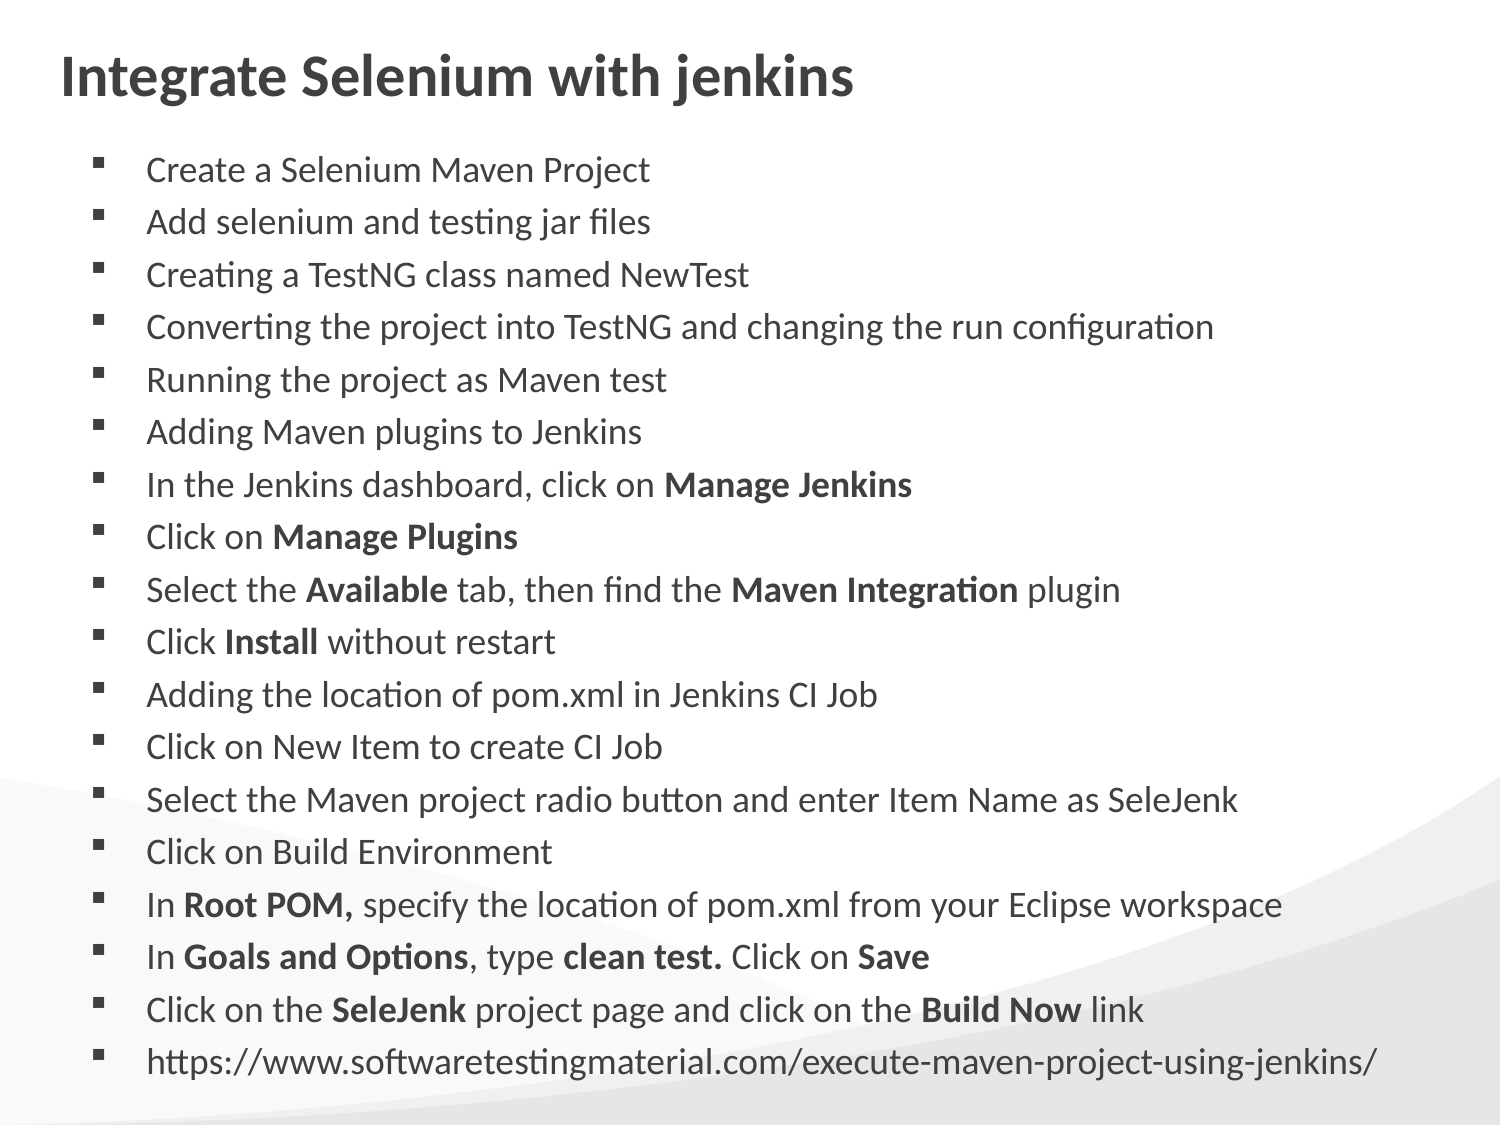

# Integrate Selenium with jenkins
Create a Selenium Maven Project
Add selenium and testing jar files
Creating a TestNG class named NewTest
Converting the project into TestNG and changing the run configuration
Running the project as Maven test
Adding Maven plugins to Jenkins
In the Jenkins dashboard, click on Manage Jenkins
Click on Manage Plugins
Select the Available tab, then find the Maven Integration plugin
Click Install without restart
Adding the location of pom.xml in Jenkins CI Job
Click on New Item to create CI Job
Select the Maven project radio button and enter Item Name as SeleJenk
Click on Build Environment
In Root POM, specify the location of pom.xml from your Eclipse workspace
In Goals and Options, type clean test. Click on Save
Click on the SeleJenk project page and click on the Build Now link
https://www.softwaretestingmaterial.com/execute-maven-project-using-jenkins/